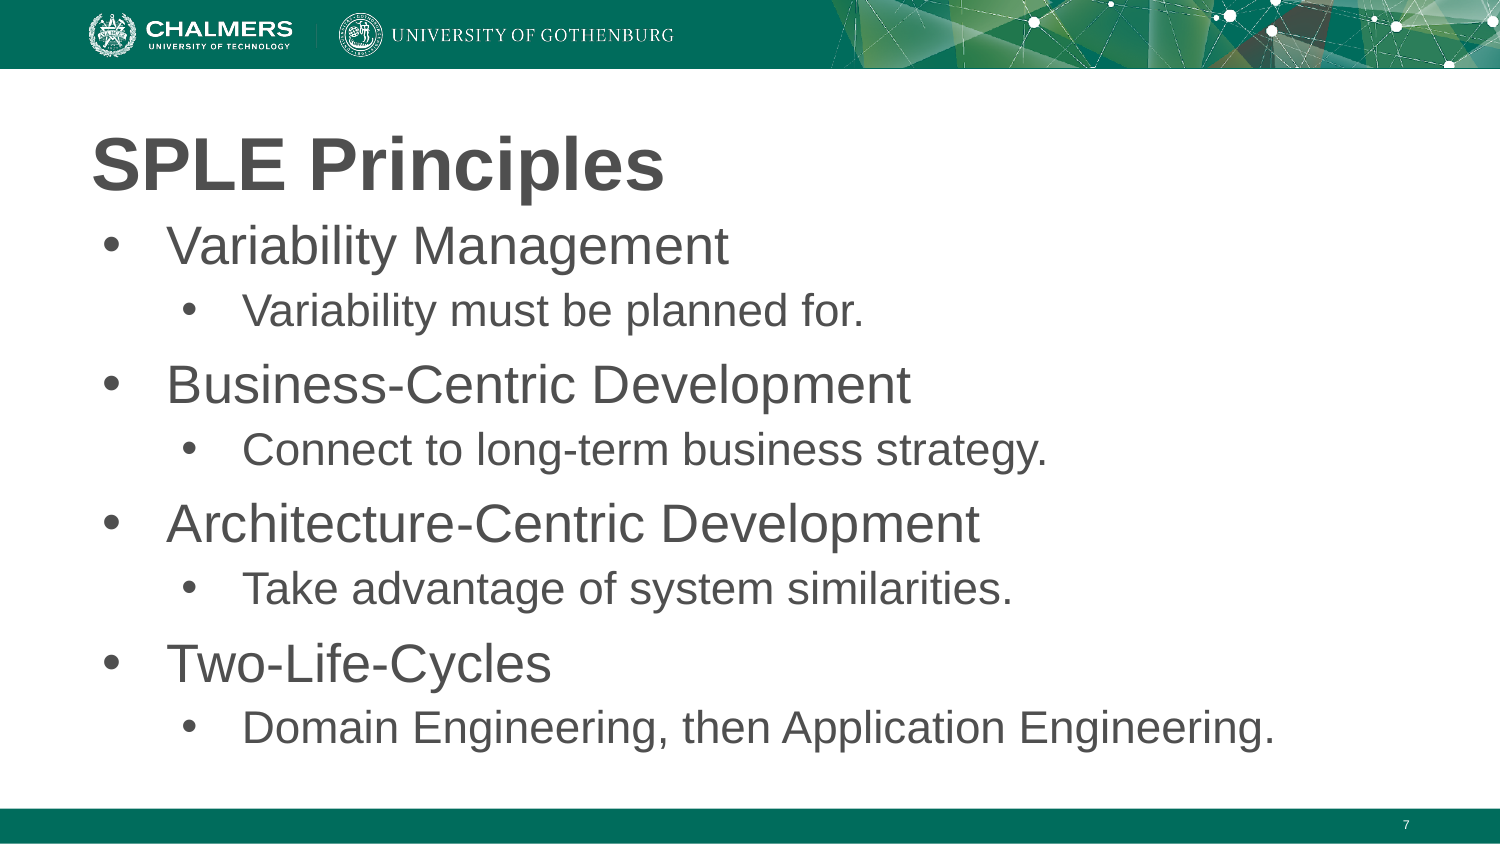

# SPLE Principles
Variability Management
Variability must be planned for.
Business-Centric Development
Connect to long-term business strategy.
Architecture-Centric Development
Take advantage of system similarities.
Two-Life-Cycles
Domain Engineering, then Application Engineering.
7